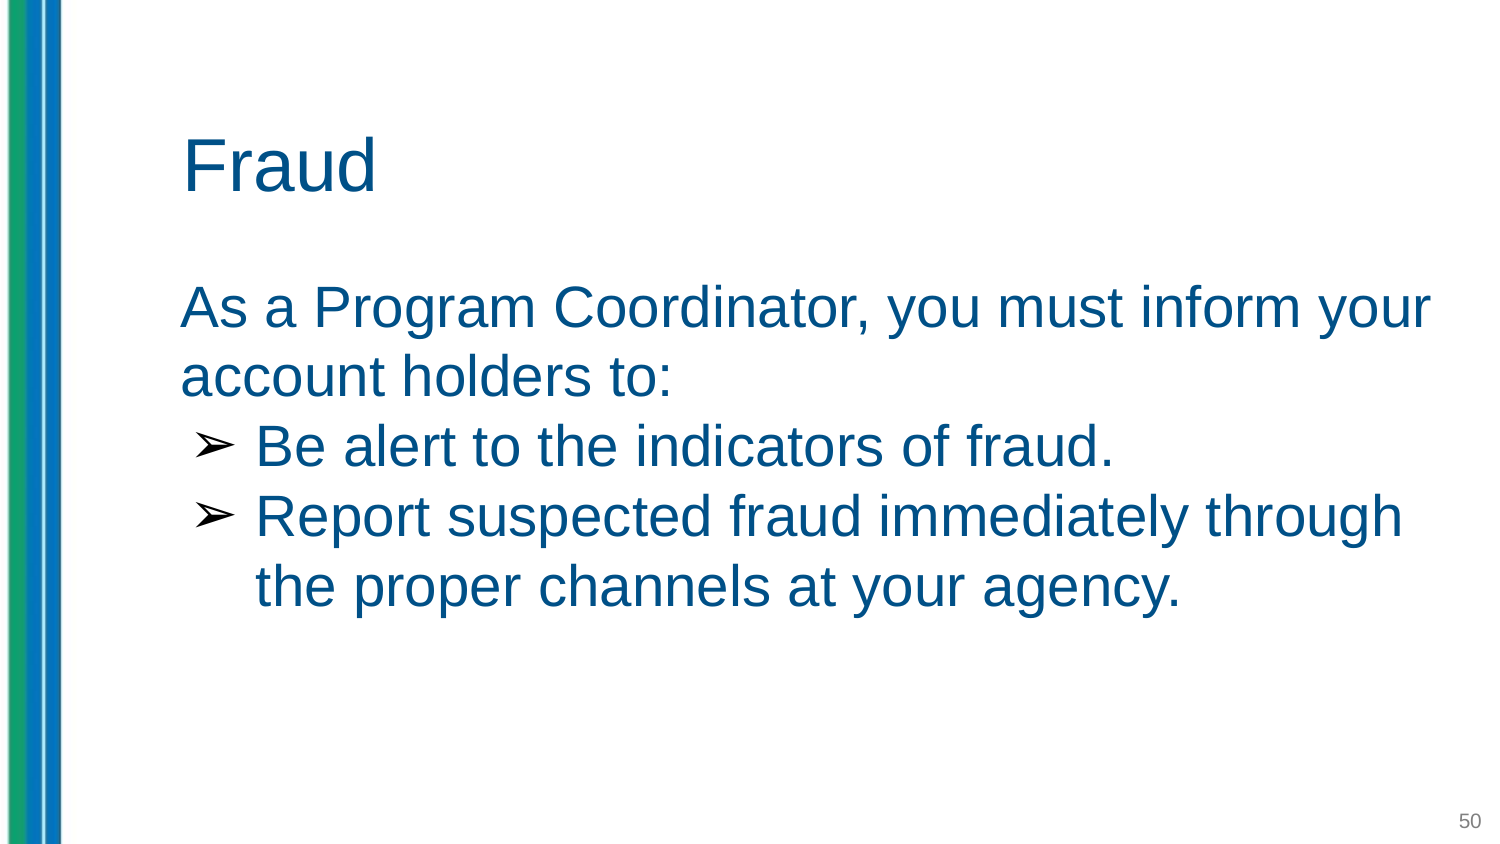

# Fraud
As a Program Coordinator, you must inform your account holders to:
Be alert to the indicators of fraud.
Report suspected fraud immediately through the proper channels at your agency.